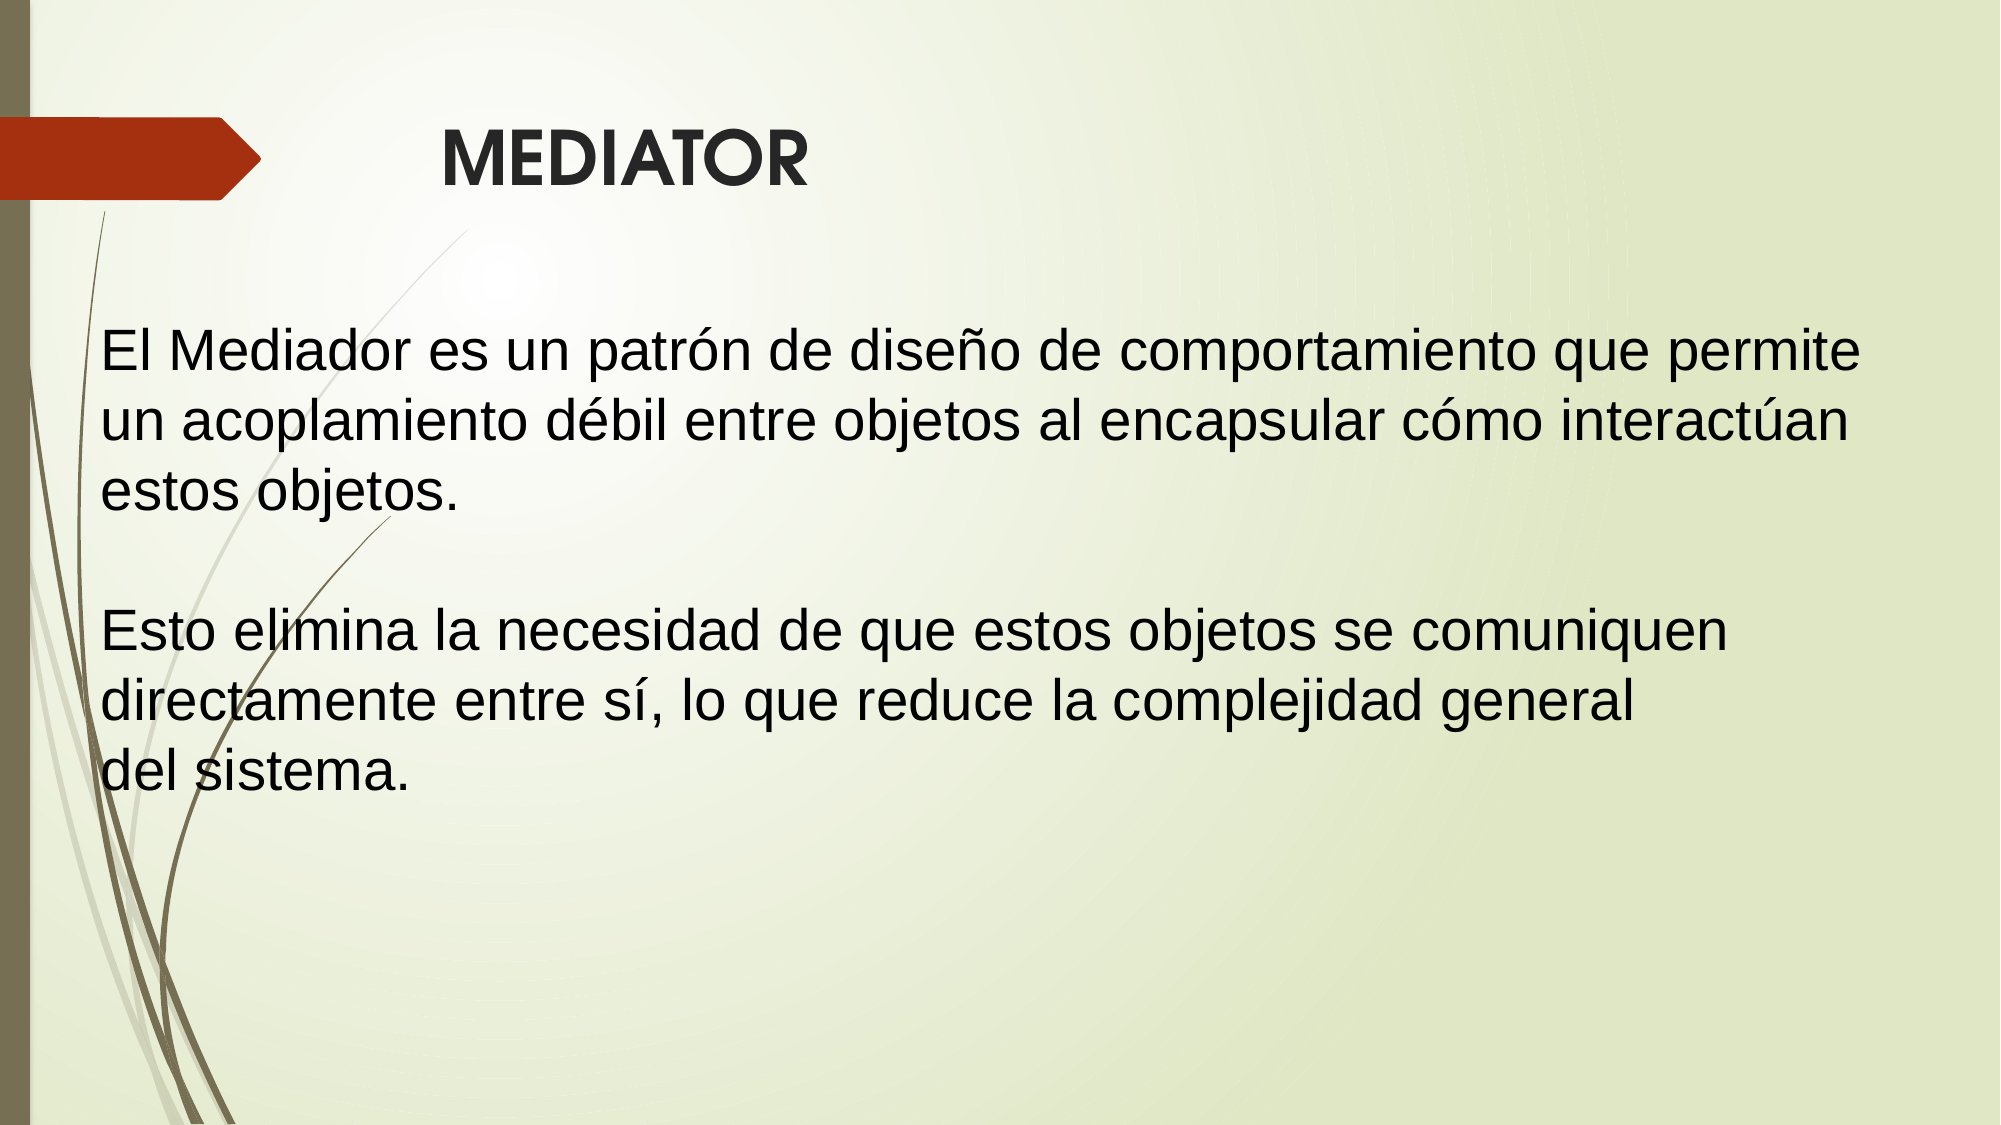

# MEDIATOR
El Mediador es un patrón de diseño de comportamiento que permite
un acoplamiento débil entre objetos al encapsular cómo interactúan
estos objetos.

Esto elimina la necesidad de que estos objetos se comuniquen
directamente entre sí, lo que reduce la complejidad general
del sistema.